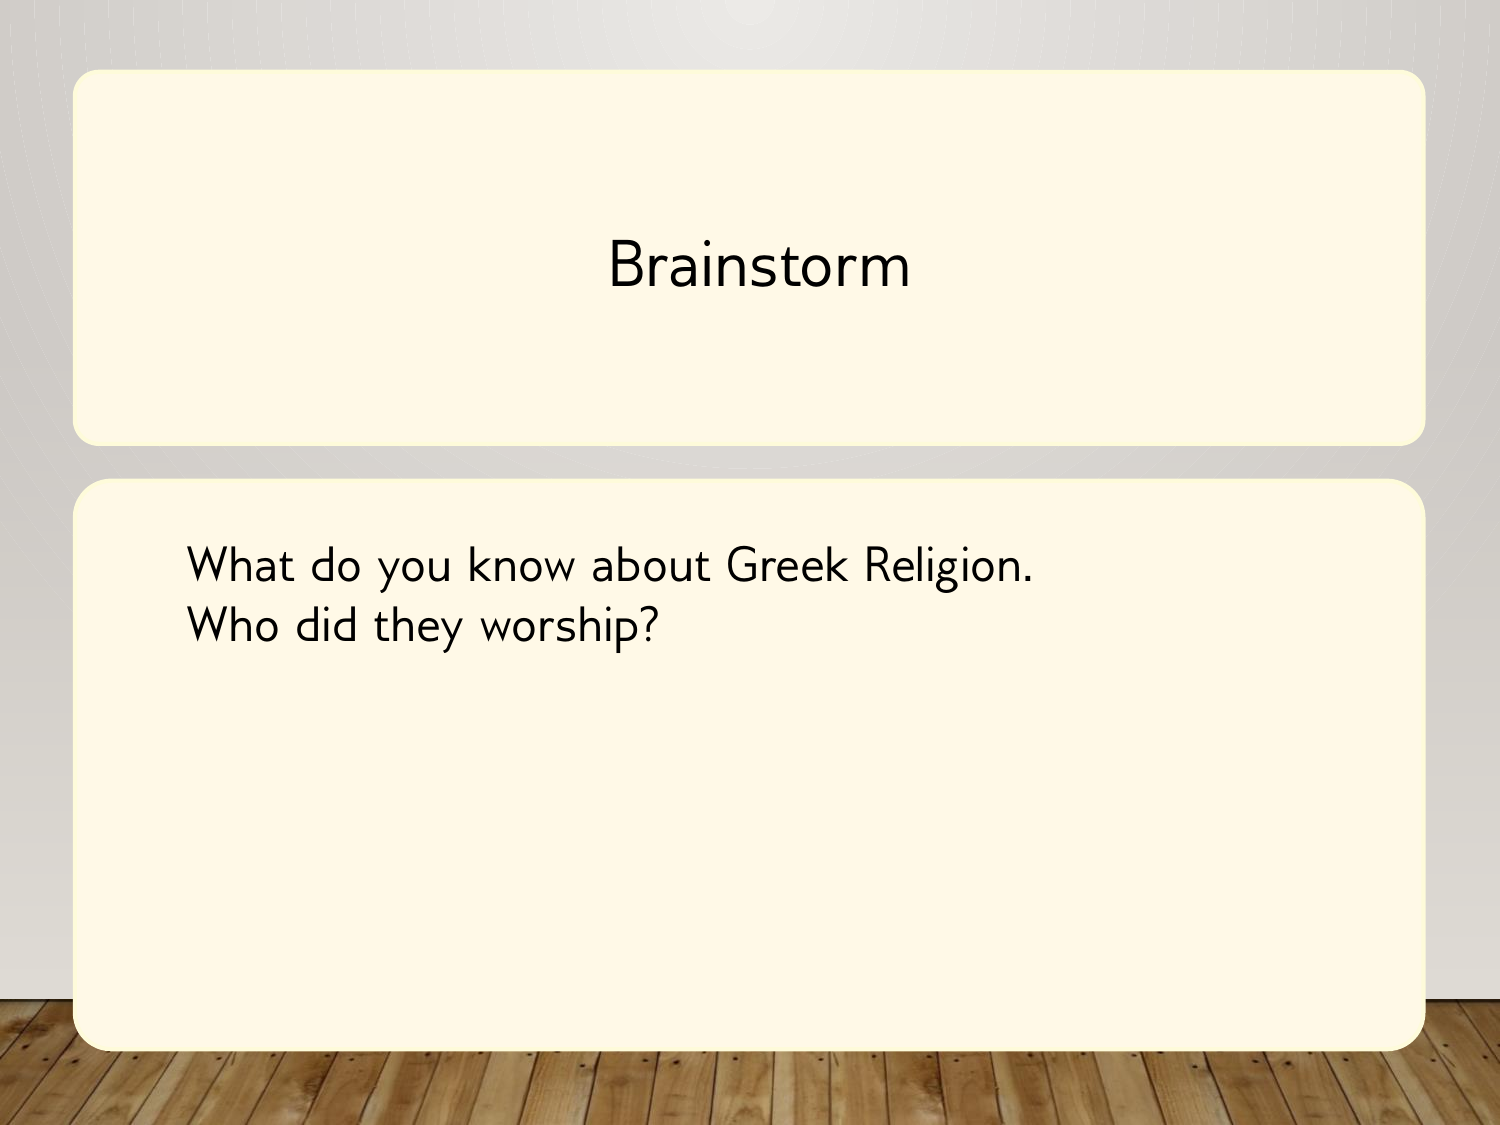

Brainstorm
What do you know about Greek Religion.
Who did they worship?